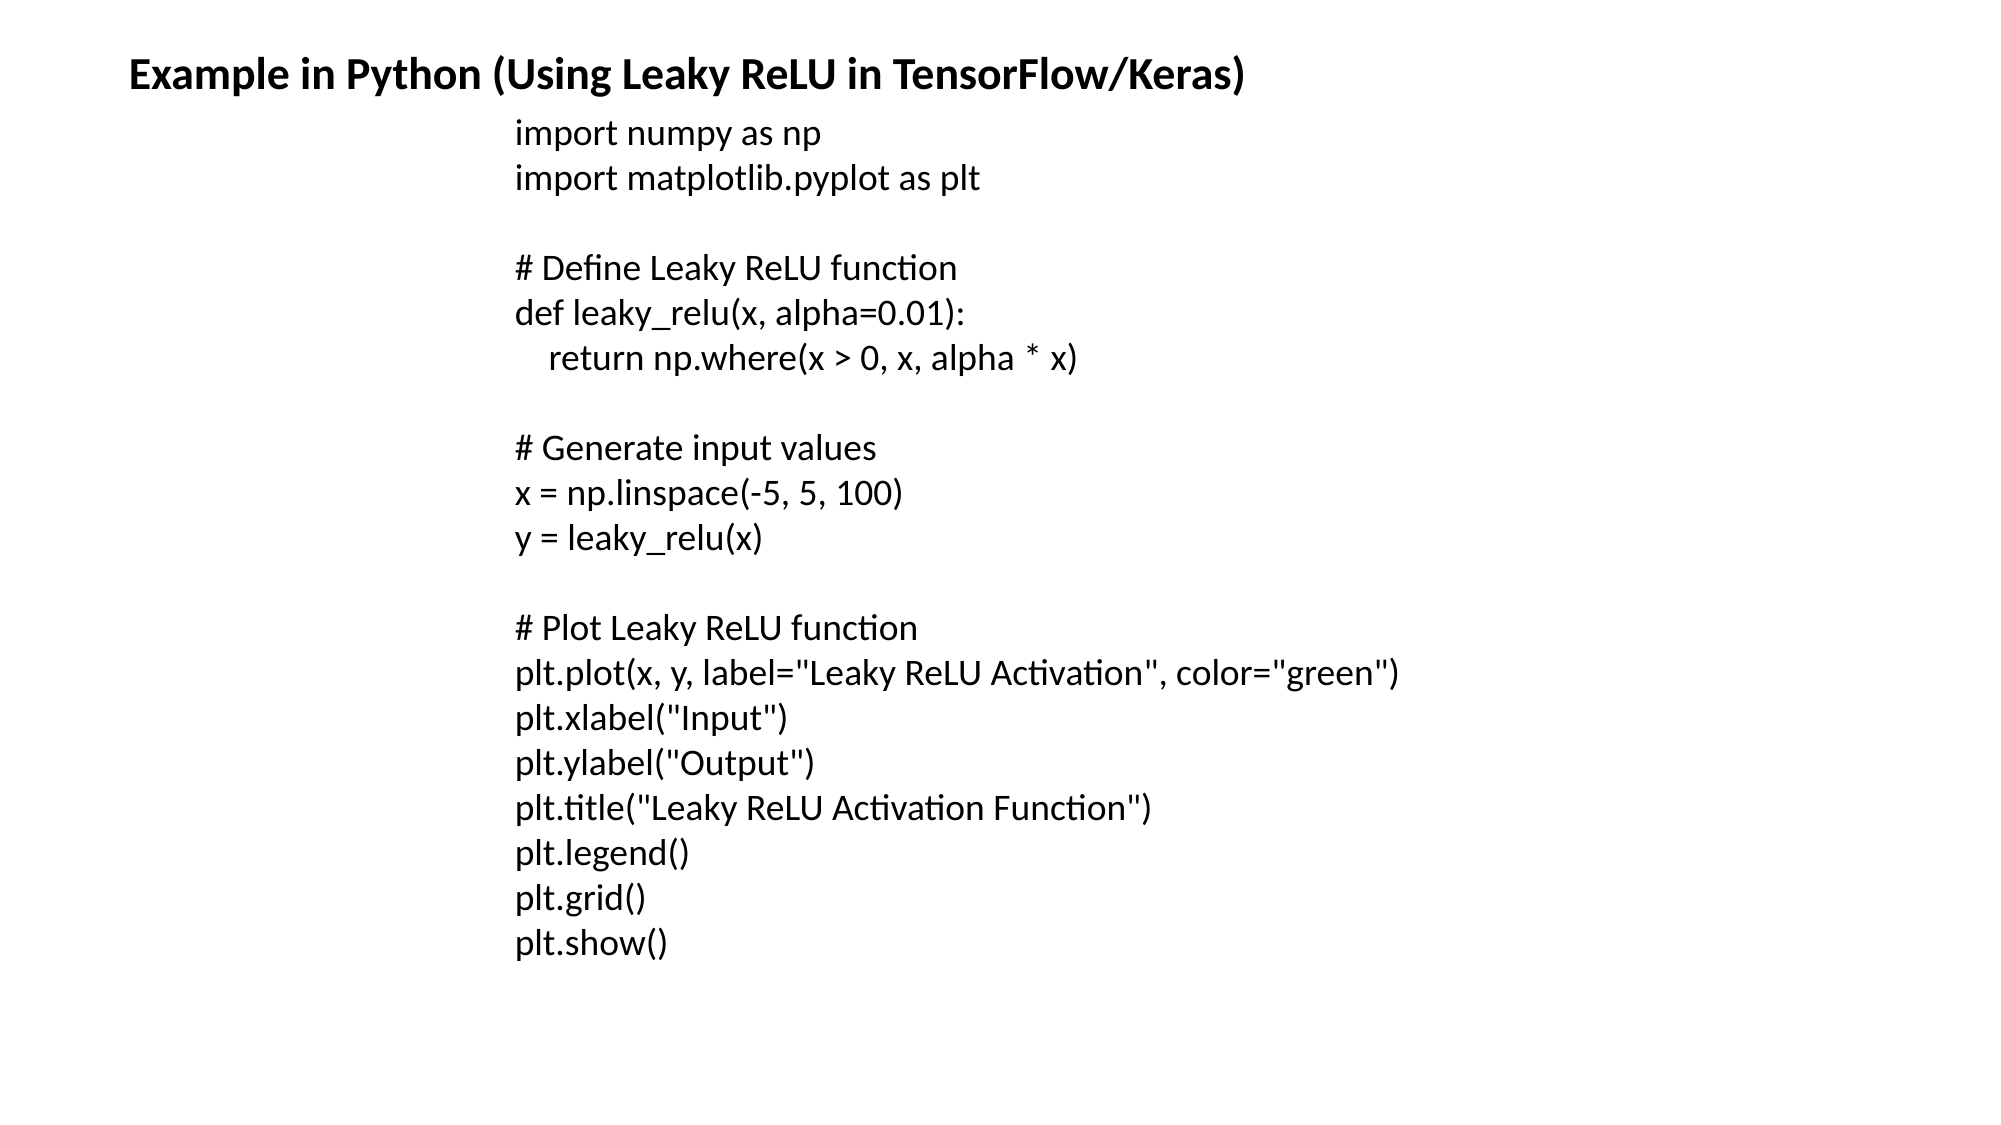

Example in Python (Using Leaky ReLU in TensorFlow/Keras)
import numpy as np
import matplotlib.pyplot as plt

# Define Leaky ReLU function
def leaky_relu(x, alpha=0.01):
    return np.where(x > 0, x, alpha * x)

# Generate input values
x = np.linspace(-5, 5, 100)
y = leaky_relu(x)

# Plot Leaky ReLU function
plt.plot(x, y, label="Leaky ReLU Activation", color="green")
plt.xlabel("Input")
plt.ylabel("Output")
plt.title("Leaky ReLU Activation Function")
plt.legend()
plt.grid()
plt.show()